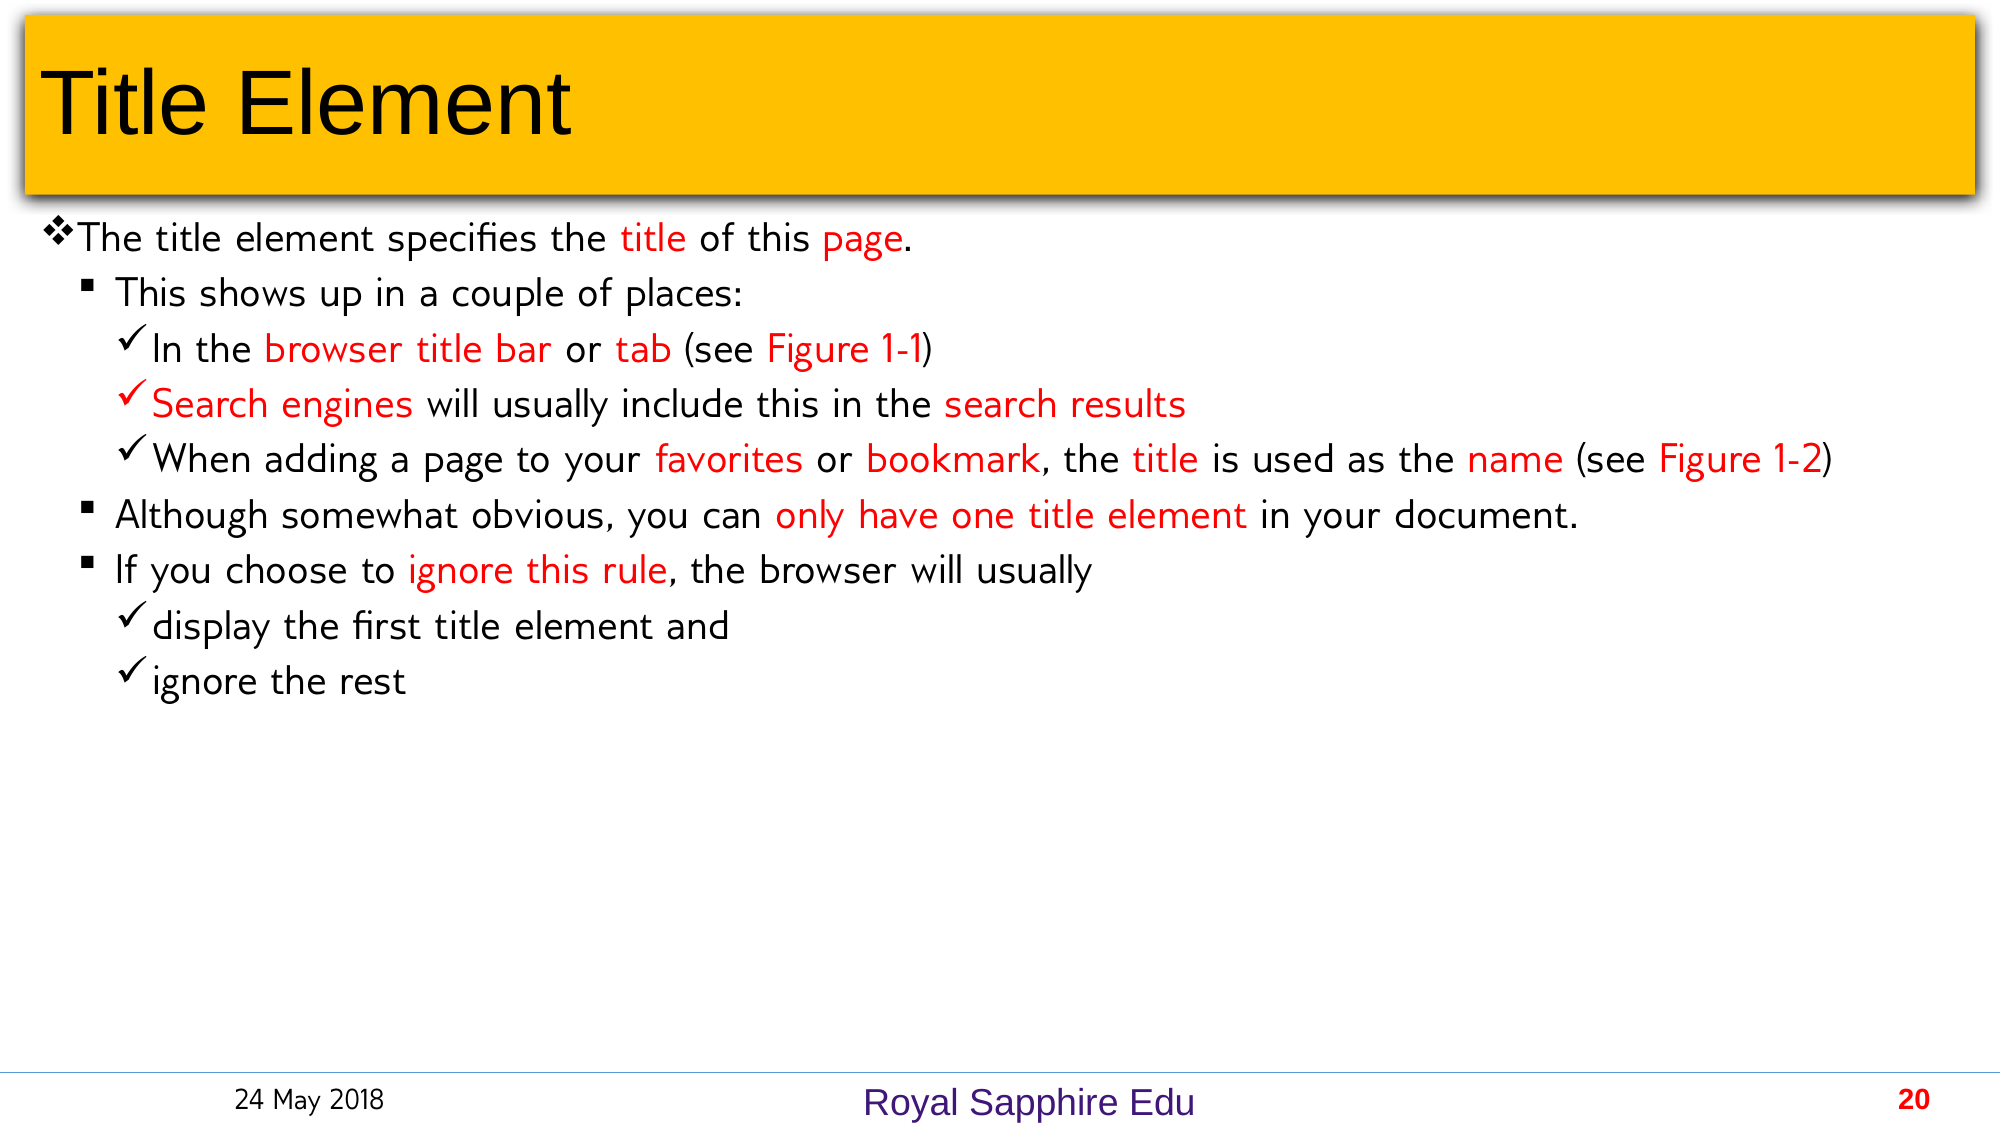

# Title Element
The title element specifies the title of this page.
This shows up in a couple of places:
In the browser title bar or tab (see Figure 1-1)
Search engines will usually include this in the search results
When adding a page to your favorites or bookmark, the title is used as the name (see Figure 1-2)
Although somewhat obvious, you can only have one title element in your document.
If you choose to ignore this rule, the browser will usually
display the first title element and
ignore the rest
24 May 2018
20